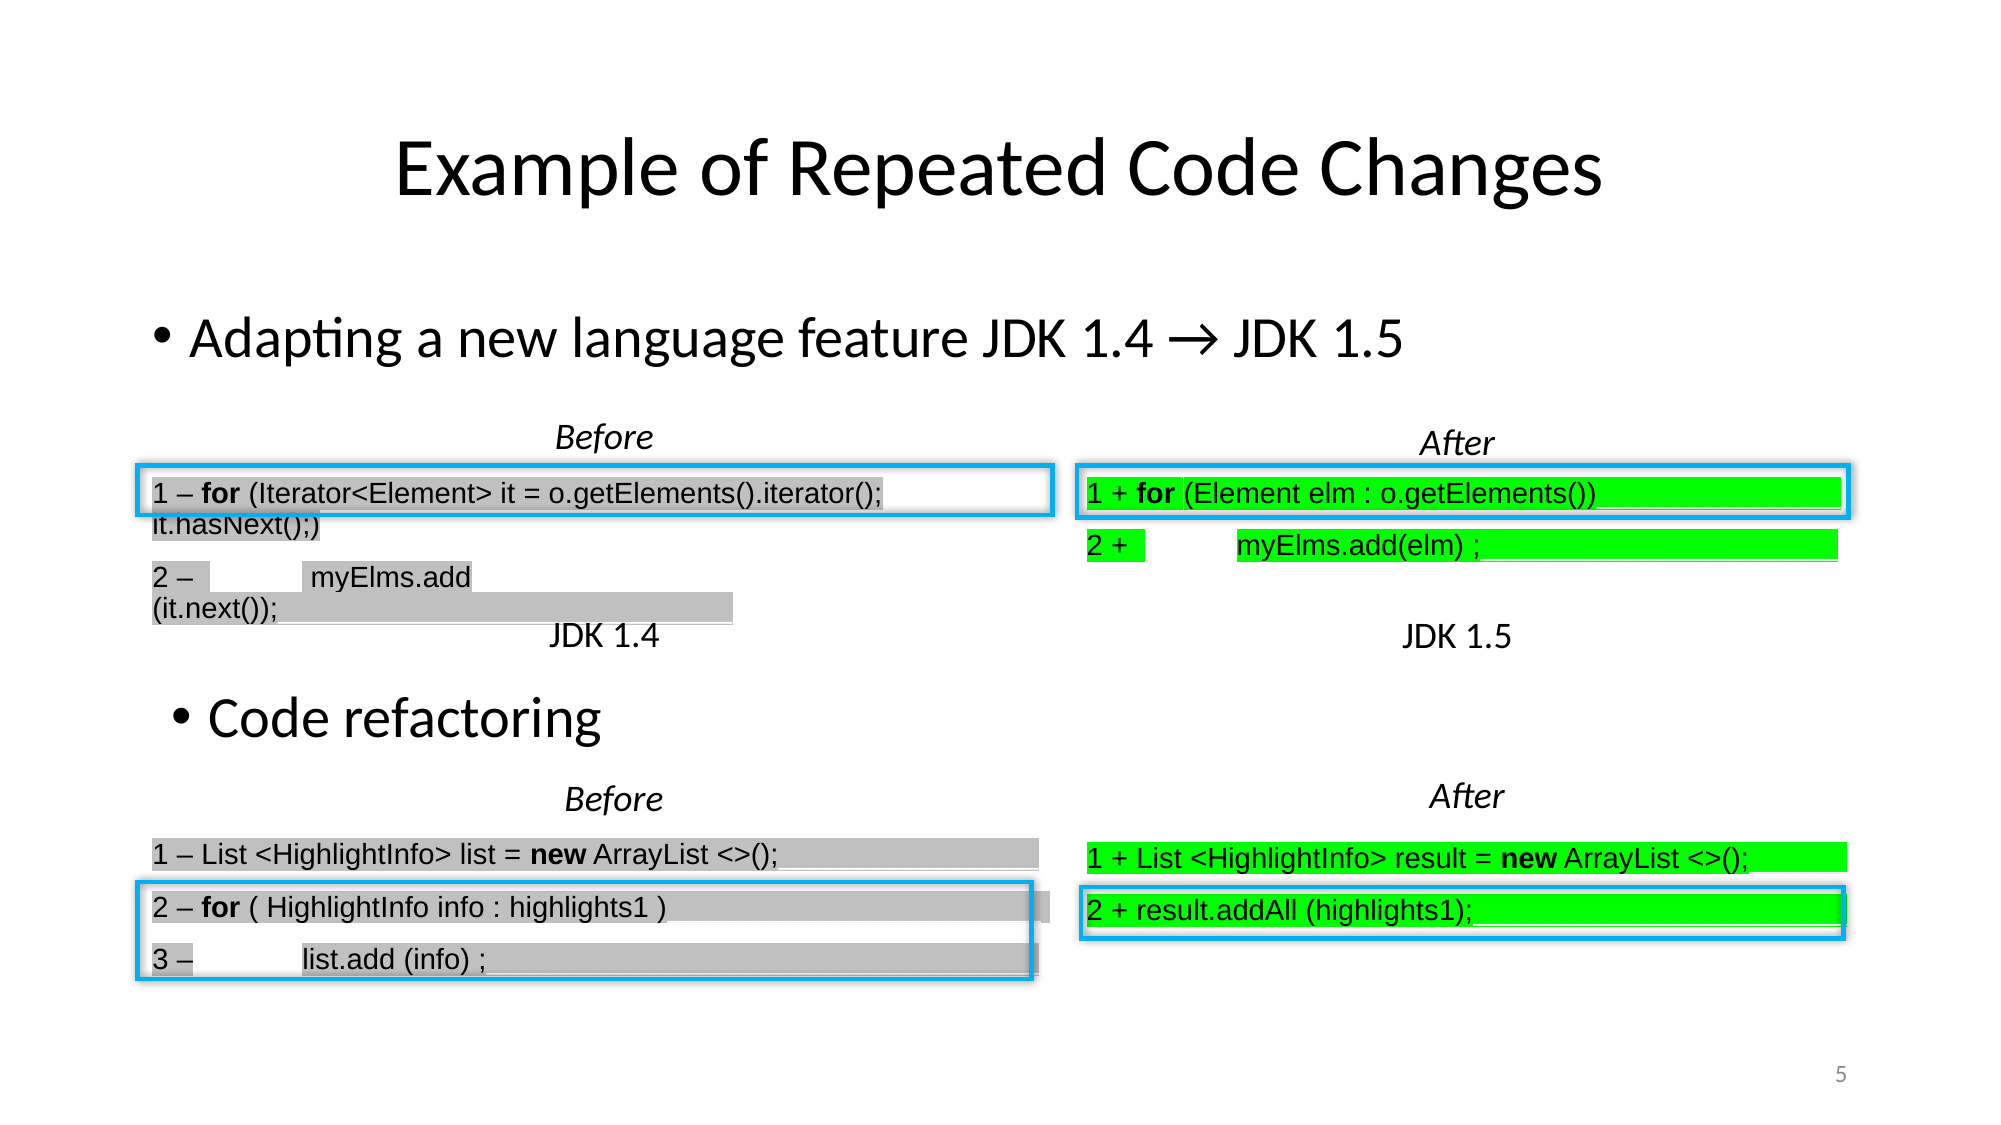

# Example of Repeated Code Changes
Adapting a new language feature JDK 1.4 → JDK 1.5
Before
1 – for (Iterator<Element> it = o.getElements().iterator(); it.hasNext();)
2 –  	 myElms.add (it.next());____________________________
After
1 + for (Element elm : o.getElements())_______________
2 +  	myElms.add(elm) ;______________________

JDK 1.4
JDK 1.5
Code refactoring
After
1 + List <HighlightInfo> result = new ArrayList <>();______
2 + result.addAll (highlights1);_______________________
Before
1 – List <HighlightInfo> list = new ArrayList <>();________________
2 – for ( HighlightInfo info : highlights1 )_______________________
3 –	list.add (info) ;__________________________________

5